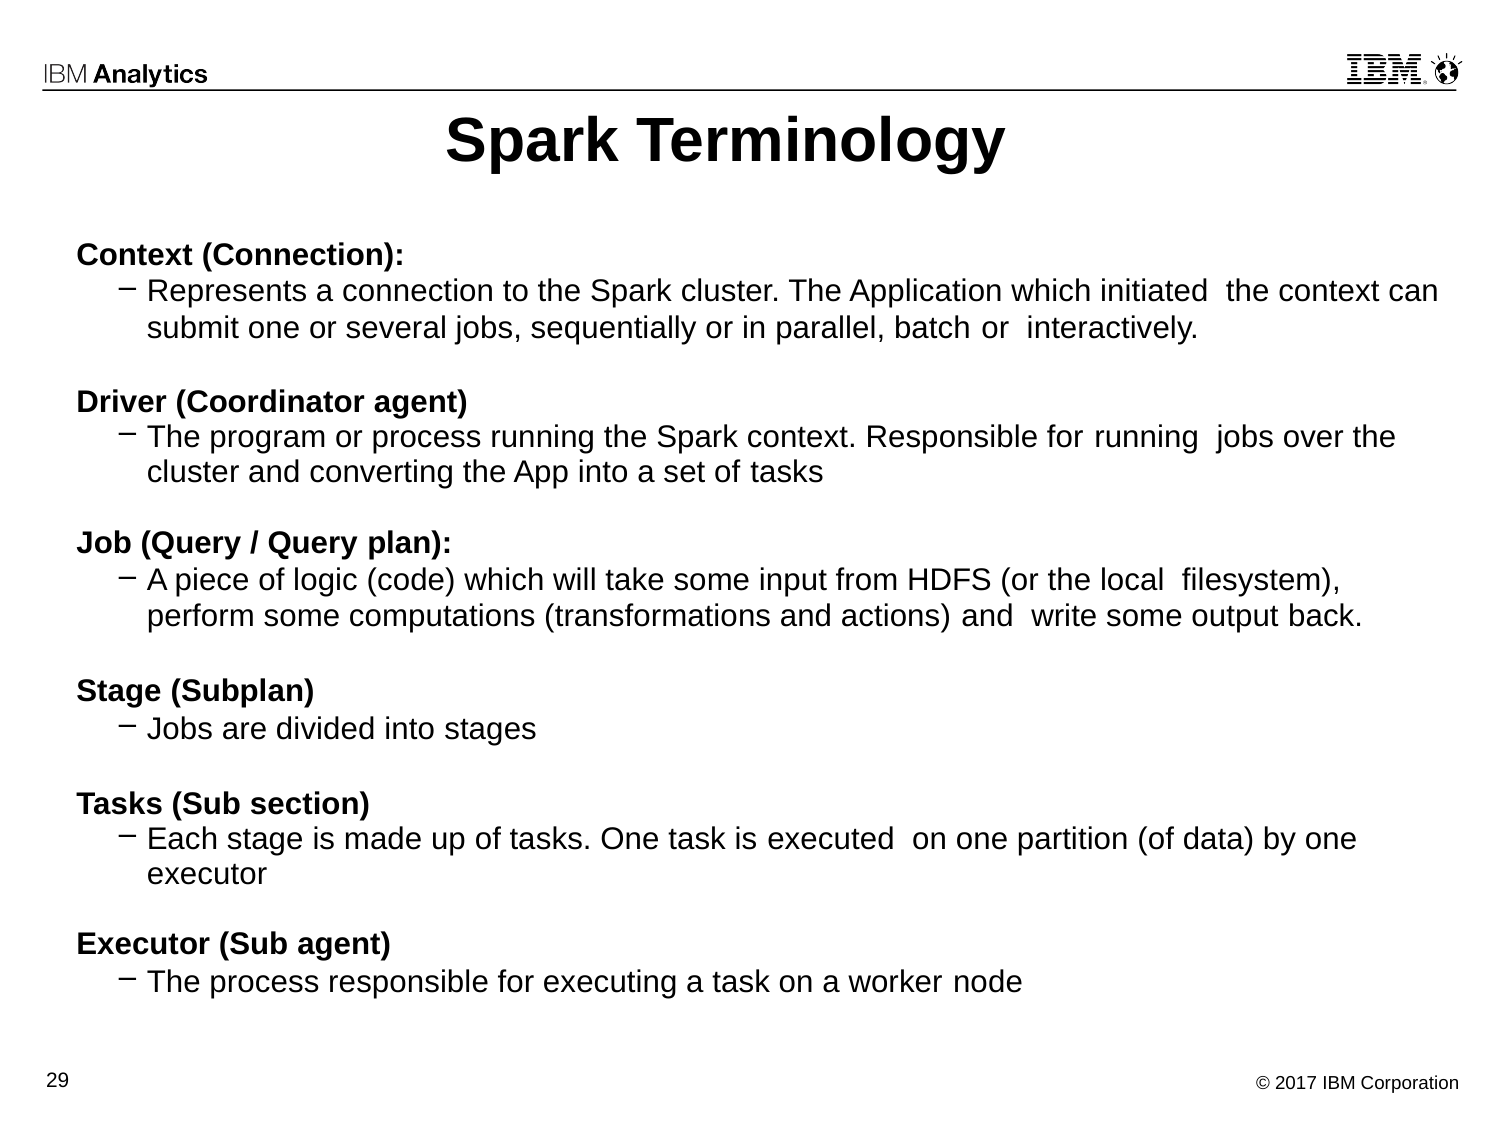

# Spark Terminology
Context (Connection):
Represents a connection to the Spark cluster. The Application which initiated  the context can submit one or several jobs, sequentially or in parallel, batch or  interactively.

Driver (Coordinator agent)
The program or process running the Spark context. Responsible for running  jobs over the cluster and converting the App into a set of tasks

Job (Query / Query plan):
A piece of logic (code) which will take some input from HDFS (or the local  filesystem), perform some computations (transformations and actions) and  write some output back.

Stage (Subplan)
Jobs are divided into stages

Tasks (Sub section)
Each stage is made up of tasks. One task is executed  on one partition (of data) by one executor

Executor (Sub agent)
The process responsible for executing a task on a worker node